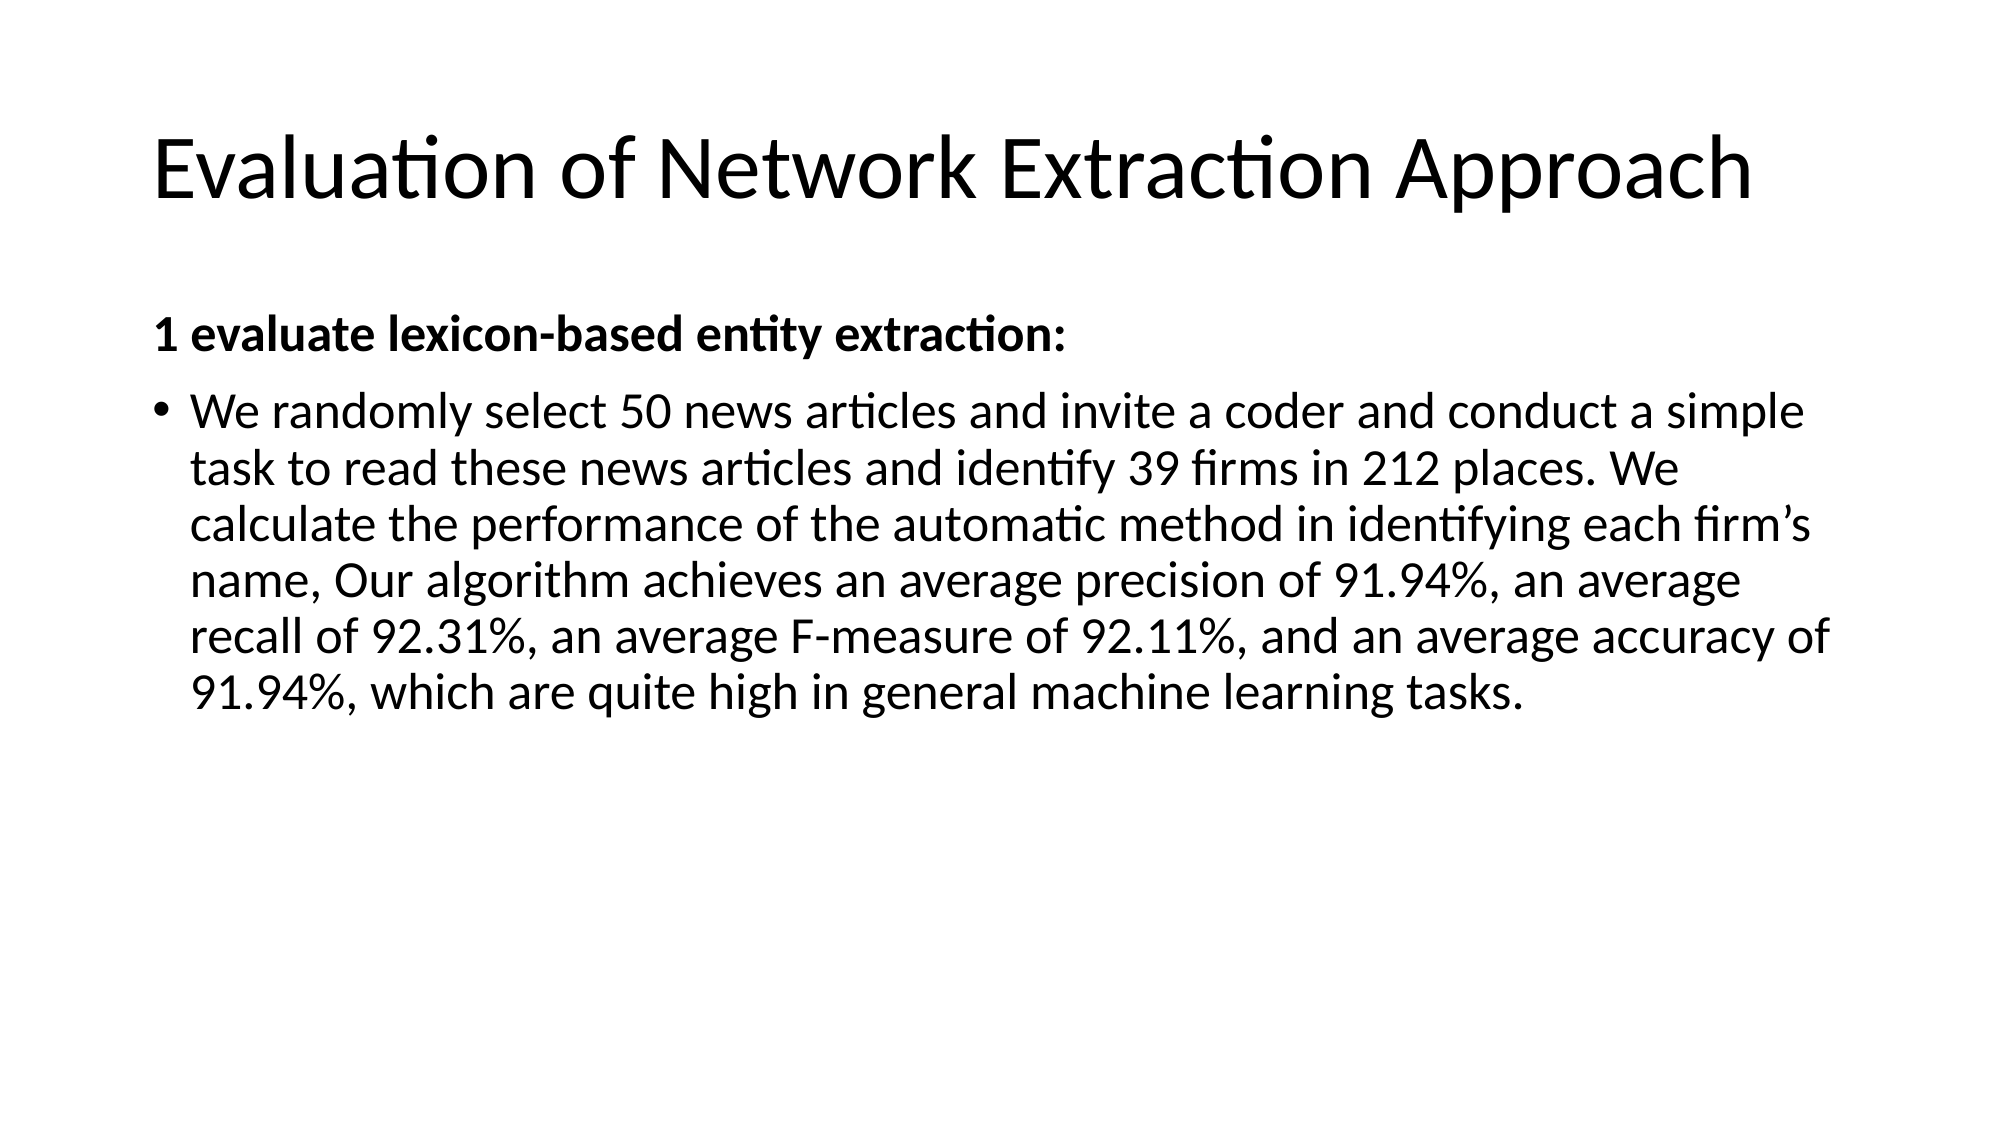

# Evaluation of Network Extraction Approach
1 evaluate lexicon-based entity extraction:
We randomly select 50 news articles and invite a coder and conduct a simple task to read these news articles and identify 39 firms in 212 places. We calculate the performance of the automatic method in identifying each firm’s name, Our algorithm achieves an average precision of 91.94%, an average recall of 92.31%, an average F-measure of 92.11%, and an average accuracy of 91.94%, which are quite high in general machine learning tasks.